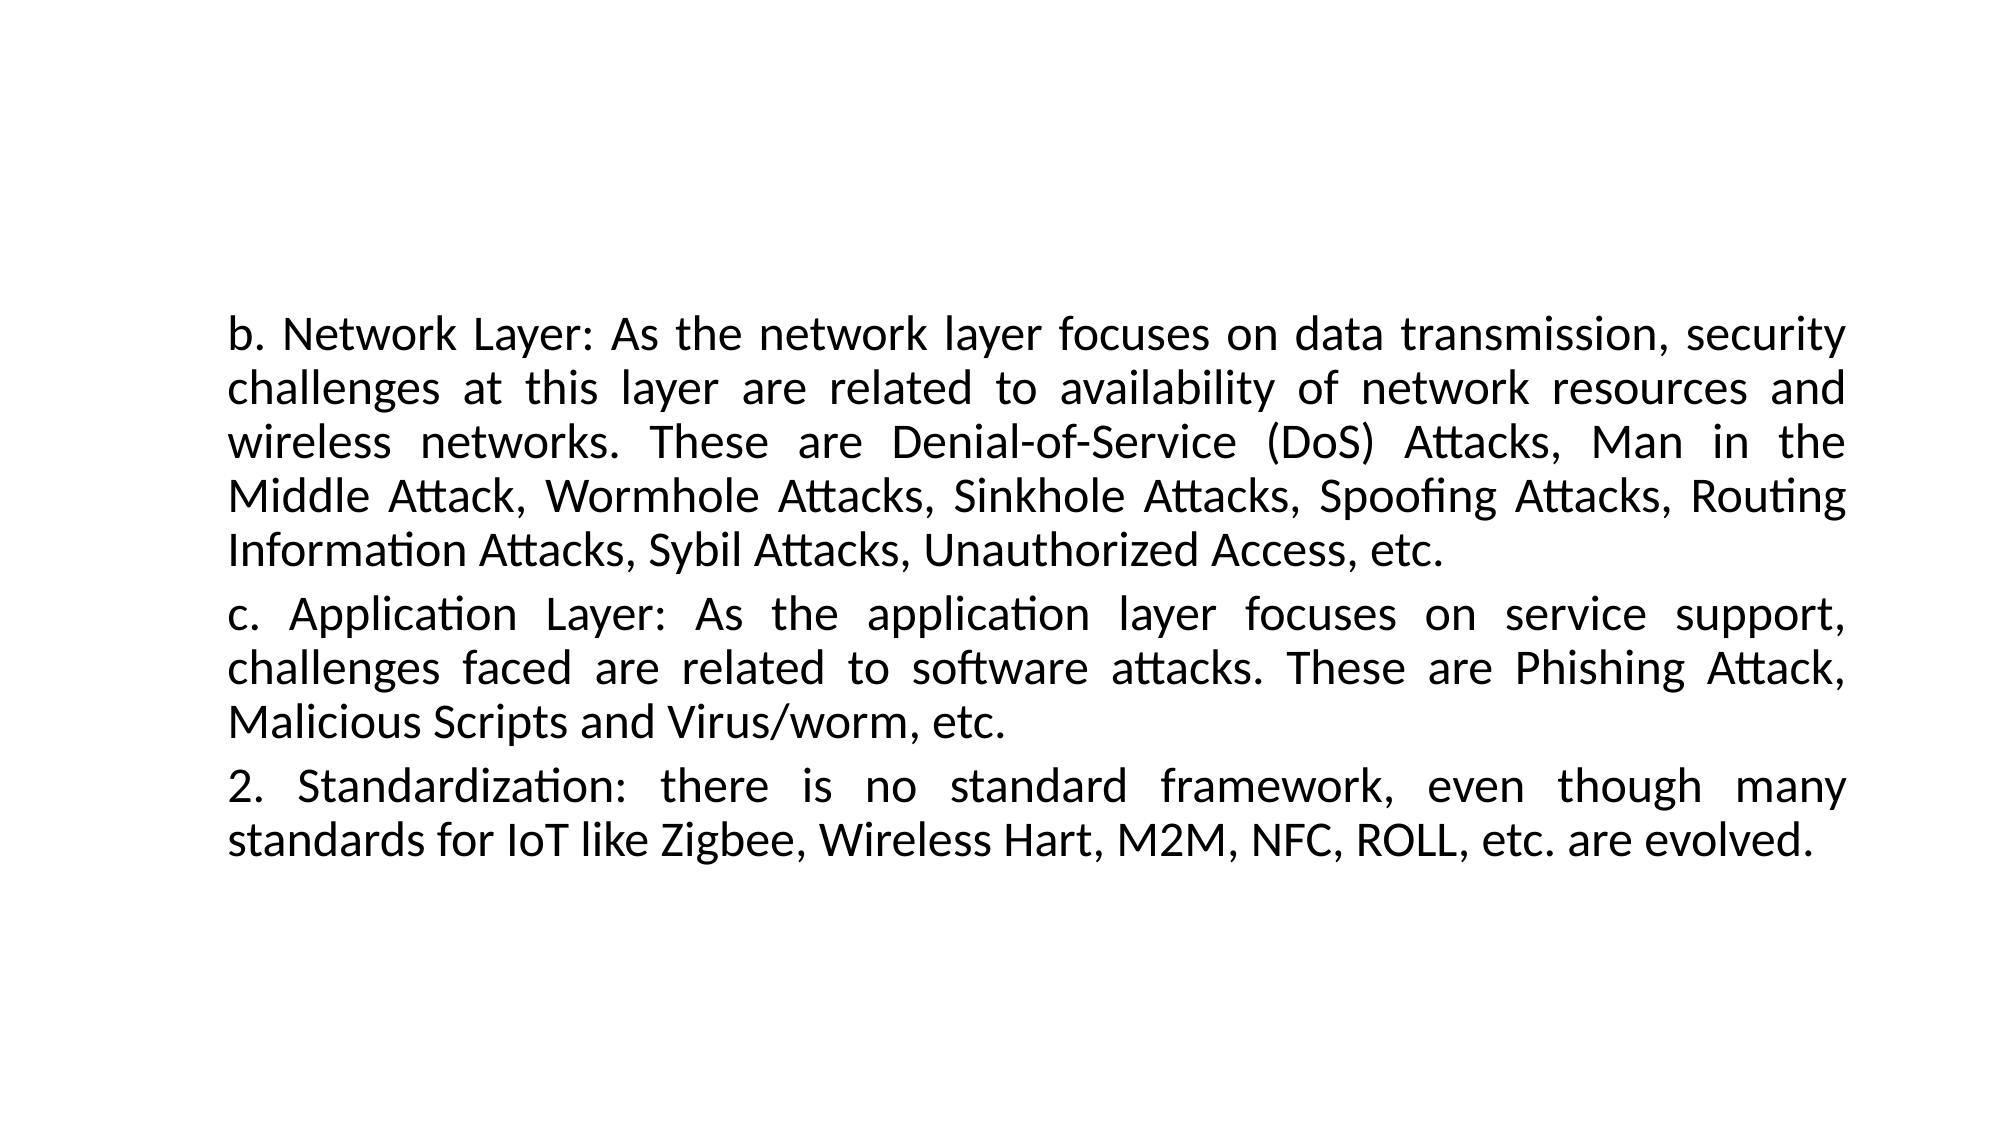

#
b. Network Layer: As the network layer focuses on data transmission, security challenges at this layer are related to availability of network resources and wireless networks. These are Denial-of-Service (DoS) Attacks, Man in the Middle Attack, Wormhole Attacks, Sinkhole Attacks, Spoofing Attacks, Routing Information Attacks, Sybil Attacks, Unauthorized Access, etc.
c. Application Layer: As the application layer focuses on service support, challenges faced are related to software attacks. These are Phishing Attack, Malicious Scripts and Virus/worm, etc.
2. Standardization: there is no standard framework, even though many standards for IoT like Zigbee, Wireless Hart, M2M, NFC, ROLL, etc. are evolved.